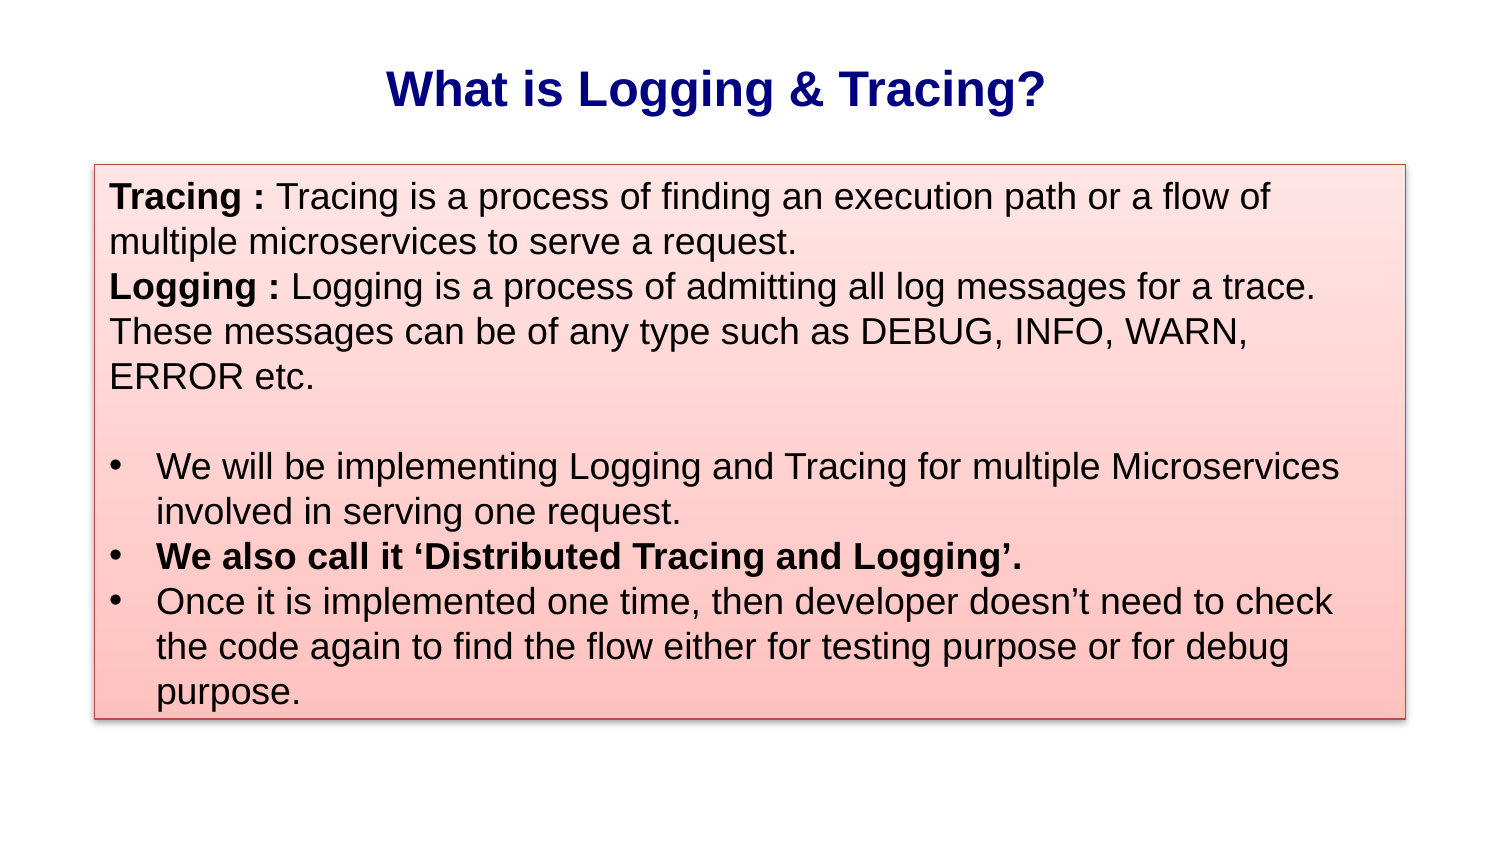

What is Logging & Tracing?
Tracing : Tracing is a process of finding an execution path or a flow of multiple microservices to serve a request.
Logging : Logging is a process of admitting all log messages for a trace. These messages can be of any type such as DEBUG, INFO, WARN, ERROR etc.
We will be implementing Logging and Tracing for multiple Microservices involved in serving one request.
We also call it ‘Distributed Tracing and Logging’.
Once it is implemented one time, then developer doesn’t need to check the code again to find the flow either for testing purpose or for debug purpose.